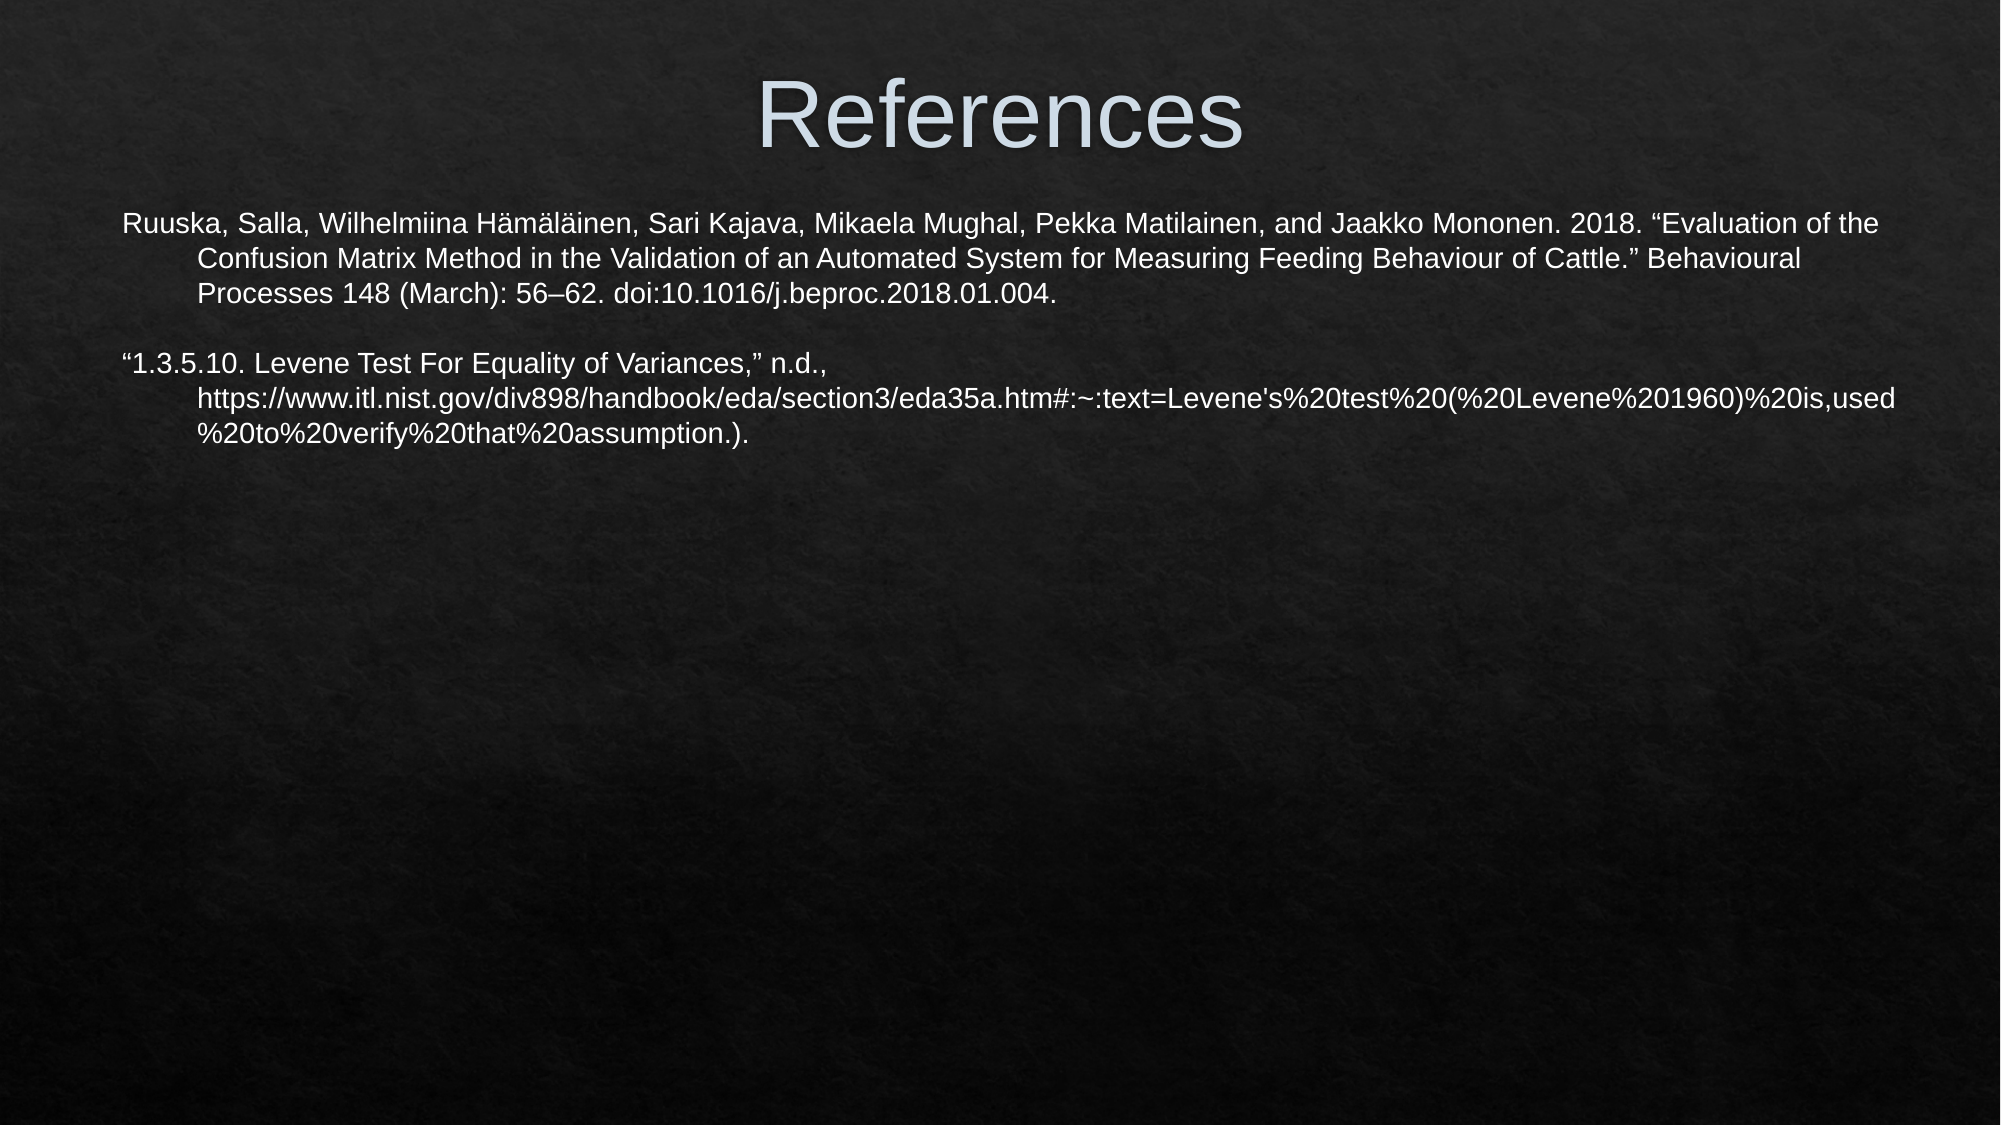

# References
Ruuska, Salla, Wilhelmiina Hämäläinen, Sari Kajava, Mikaela Mughal, Pekka Matilainen, and Jaakko Mononen. 2018. “Evaluation of the Confusion Matrix Method in the Validation of an Automated System for Measuring Feeding Behaviour of Cattle.” Behavioural Processes 148 (March): 56–62. doi:10.1016/j.beproc.2018.01.004.

“1.3.5.10. Levene Test For Equality of Variances,” n.d., https://www.itl.nist.gov/div898/handbook/eda/section3/eda35a.htm#:~:text=Levene's%20test%20(%20Levene%201960)%20is,used%20to%20verify%20that%20assumption.).